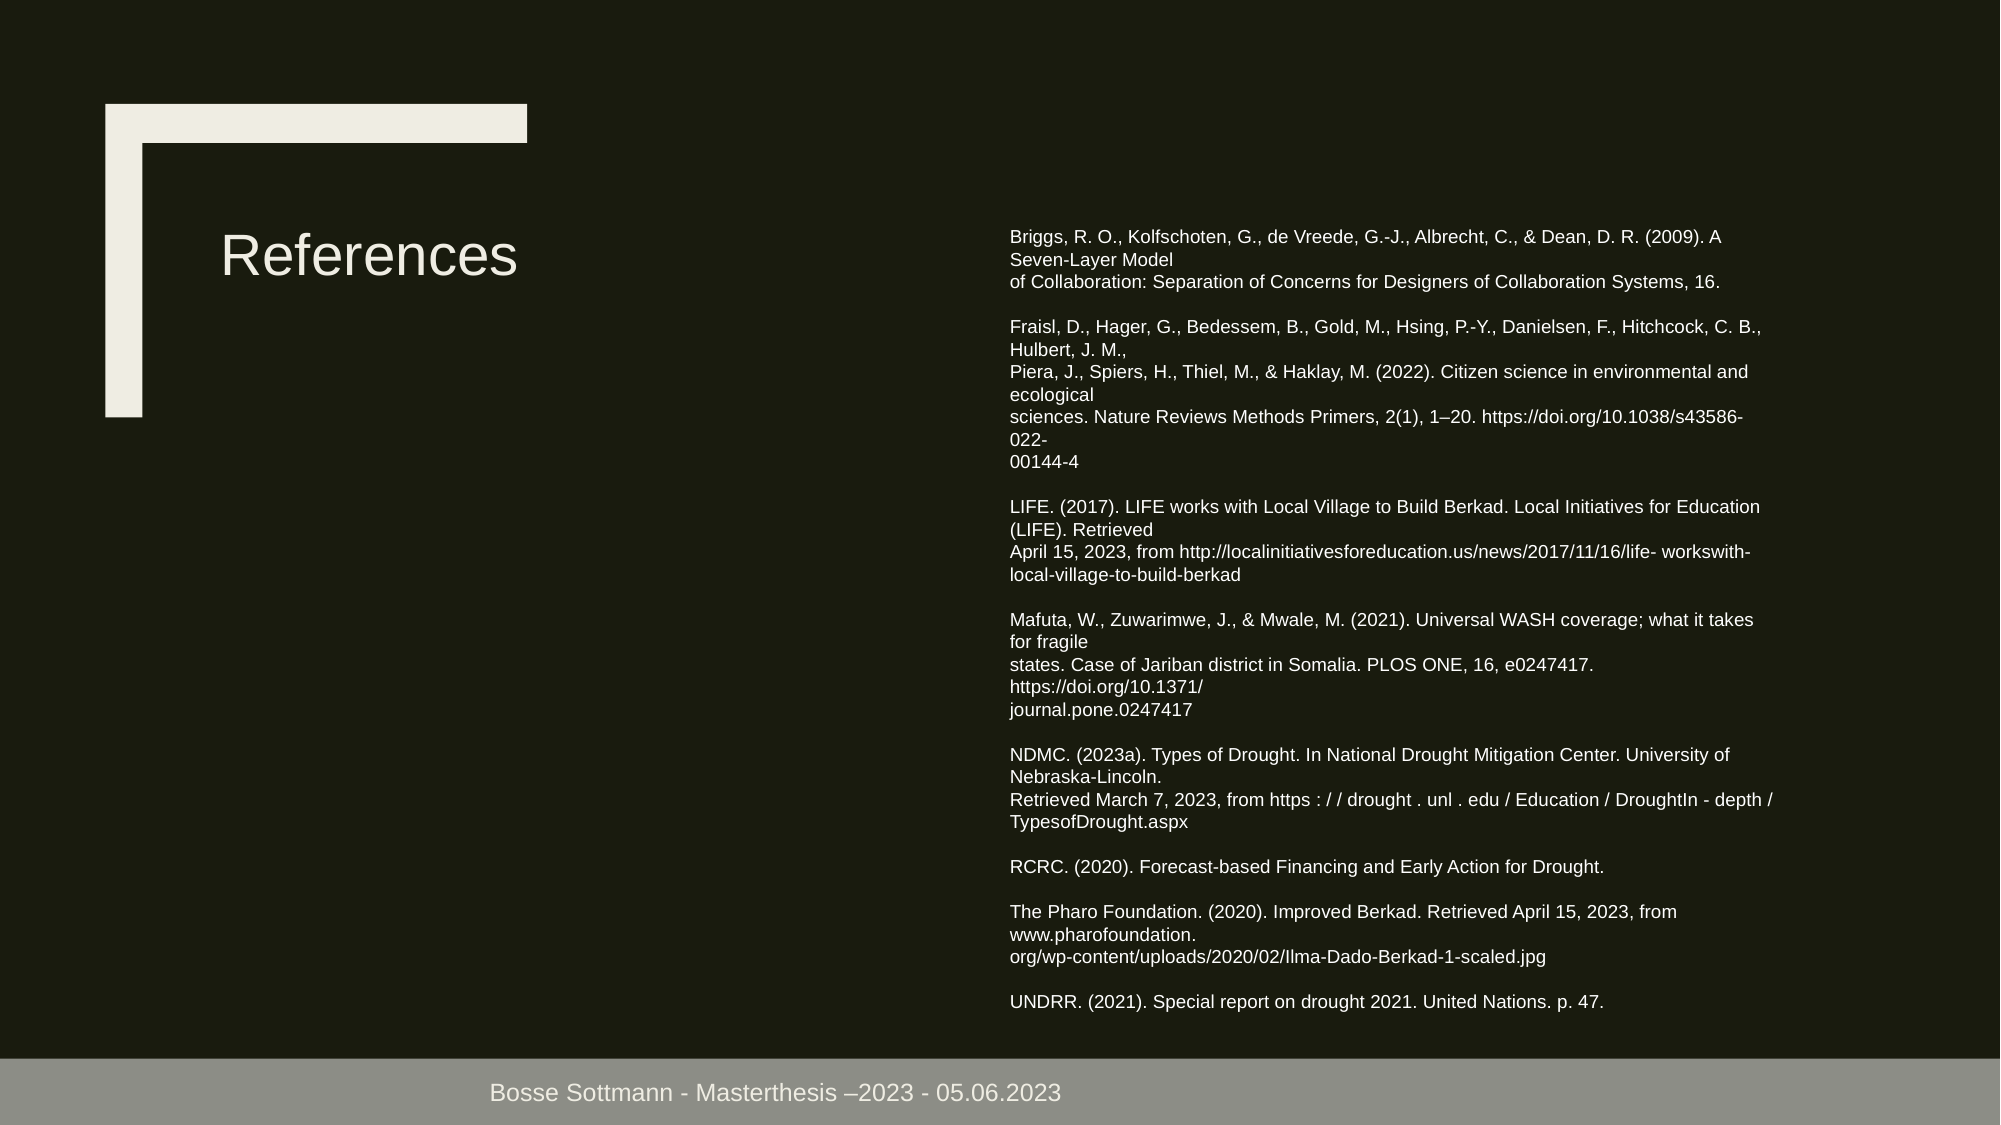

# References
Briggs, R. O., Kolfschoten, G., de Vreede, G.-J., Albrecht, C., & Dean, D. R. (2009). A Seven-Layer Model
of Collaboration: Separation of Concerns for Designers of Collaboration Systems, 16.

Fraisl, D., Hager, G., Bedessem, B., Gold, M., Hsing, P.-Y., Danielsen, F., Hitchcock, C. B., Hulbert, J. M.,
Piera, J., Spiers, H., Thiel, M., & Haklay, M. (2022). Citizen science in environmental and ecological
sciences. Nature Reviews Methods Primers, 2(1), 1–20. https://doi.org/10.1038/s43586-022-
00144-4

LIFE. (2017). LIFE works with Local Village to Build Berkad. Local Initiatives for Education (LIFE). Retrieved
April 15, 2023, from http://localinitiativesforeducation.us/news/2017/11/16/life- workswith-
local-village-to-build-berkad

Mafuta, W., Zuwarimwe, J., & Mwale, M. (2021). Universal WASH coverage; what it takes for fragile
states. Case of Jariban district in Somalia. PLOS ONE, 16, e0247417. https://doi.org/10.1371/
journal.pone.0247417

NDMC. (2023a). Types of Drought. In National Drought Mitigation Center. University of Nebraska-Lincoln.
Retrieved March 7, 2023, from https : / / drought . unl . edu / Education / DroughtIn - depth /
TypesofDrought.aspx

RCRC. (2020). Forecast-based Financing and Early Action for Drought.

The Pharo Foundation. (2020). Improved Berkad. Retrieved April 15, 2023, from www.pharofoundation.
org/wp-content/uploads/2020/02/Ilma-Dado-Berkad-1-scaled.jpg

UNDRR. (2021). Special report on drought 2021. United Nations. p. 47.

Bosse Sottmann - Masterthesis –2023 - 05.06.2023
11